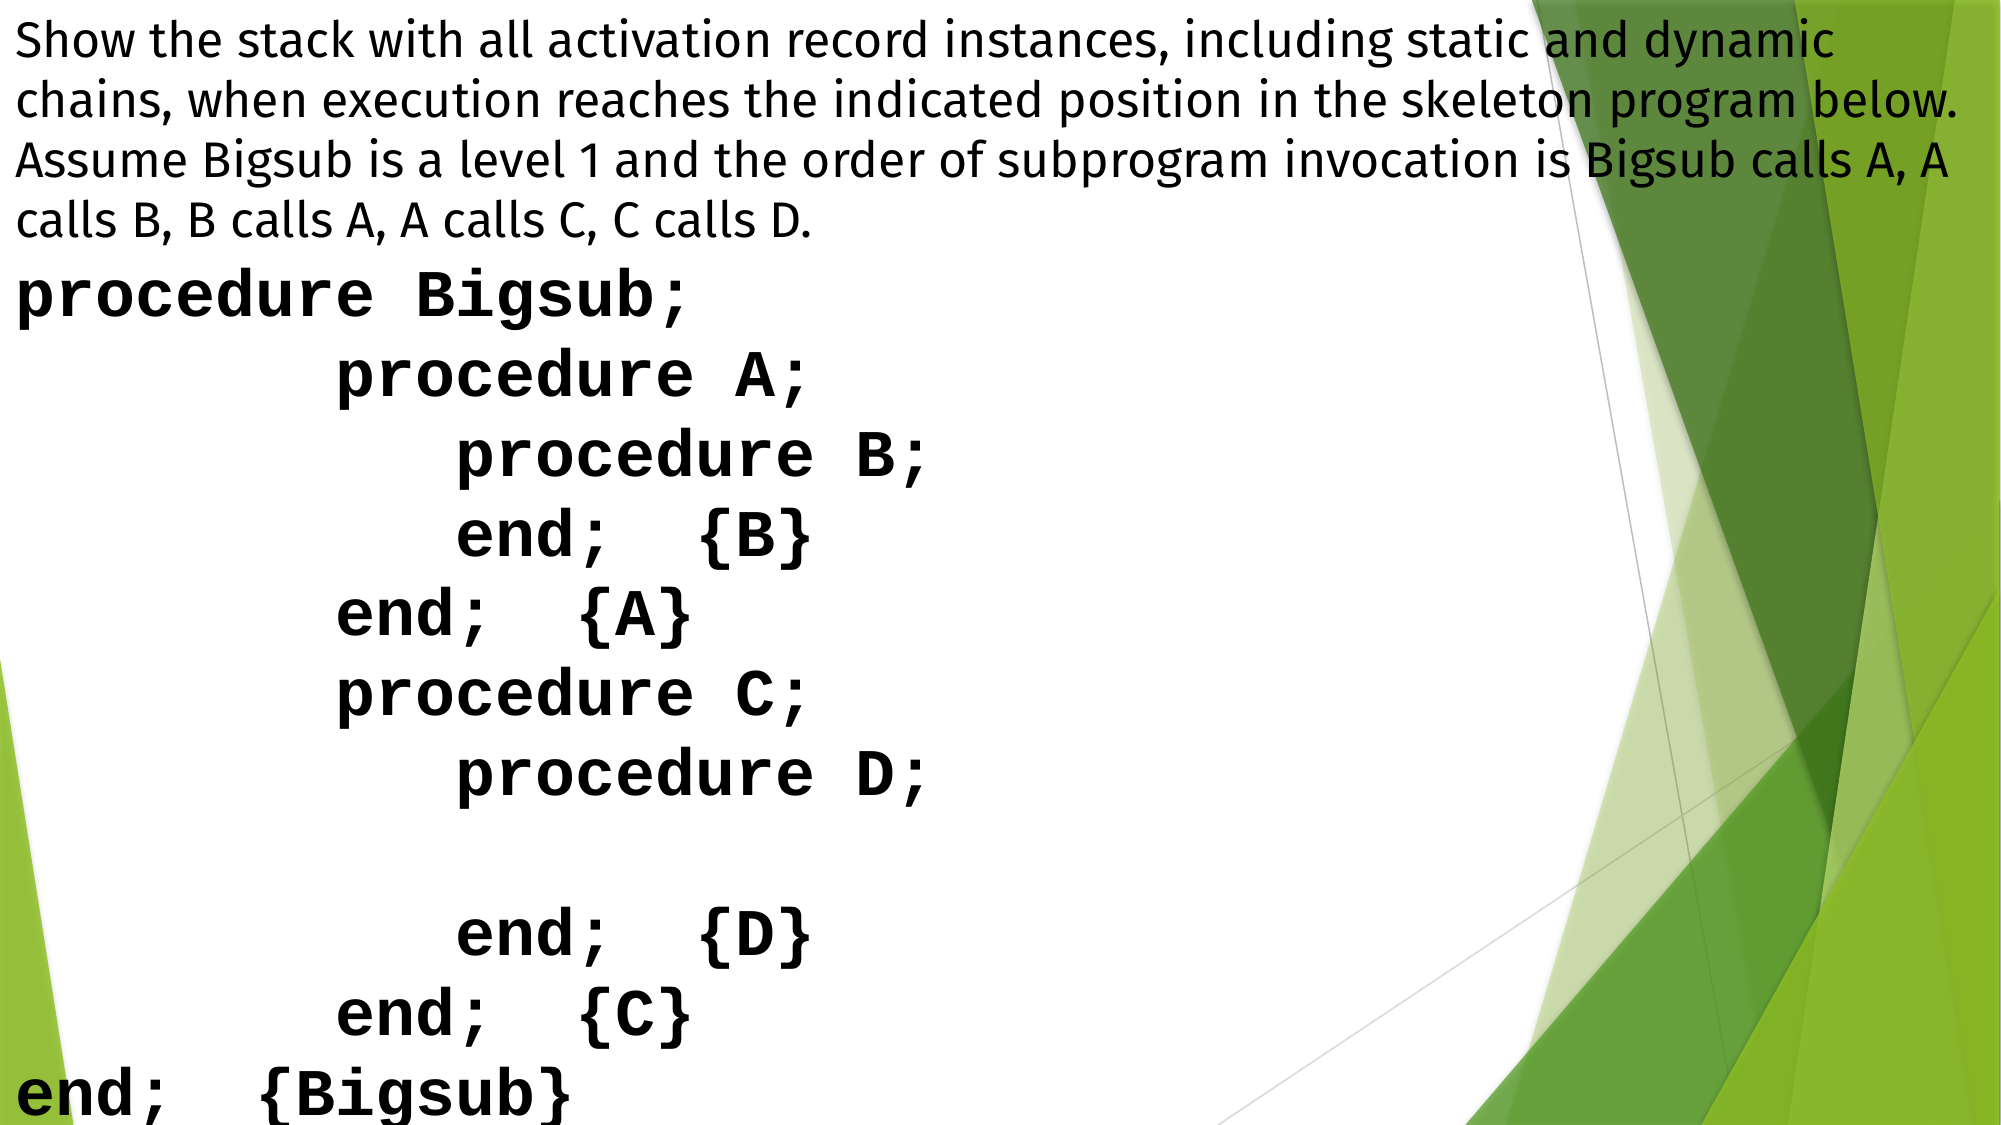

# Show the stack with all activation record instances, including static and dynamic chains, when execution reaches the indicated position in the skeleton program below. Assume Bigsub is a level 1 and the order of subprogram invocation is Bigsub calls A, A calls B, B calls A, A calls C, C calls D.
procedure Bigsub;
        procedure A;
           procedure B;
           end;  {B}
        end;  {A}
        procedure C;
           procedure D;

           end;  {D}
        end;  {C}
end;  {Bigsub}